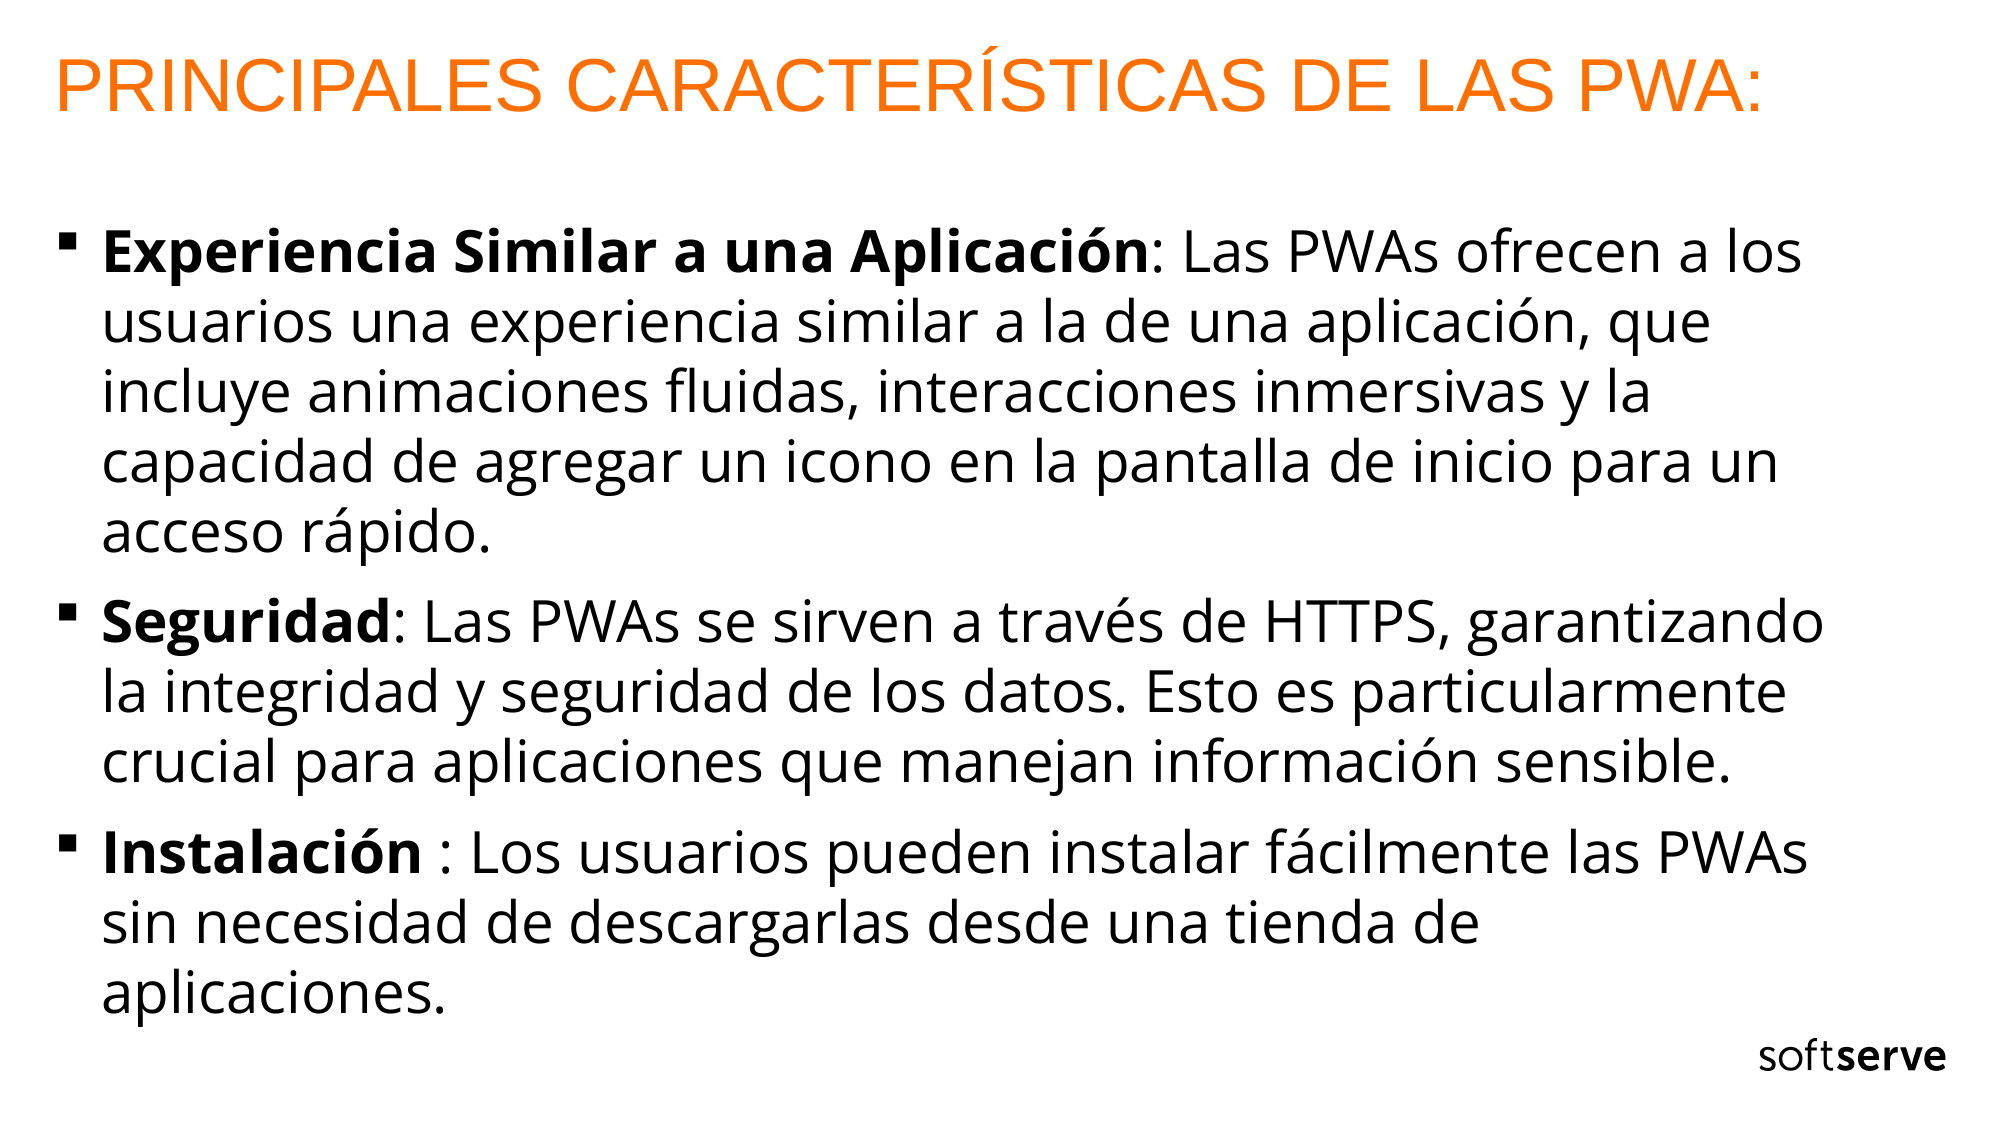

# principales características de las PWA:
Experiencia Similar a una Aplicación: Las PWAs ofrecen a los usuarios una experiencia similar a la de una aplicación, que incluye animaciones fluidas, interacciones inmersivas y la capacidad de agregar un icono en la pantalla de inicio para un acceso rápido.
Seguridad: Las PWAs se sirven a través de HTTPS, garantizando la integridad y seguridad de los datos. Esto es particularmente crucial para aplicaciones que manejan información sensible.
Instalación : Los usuarios pueden instalar fácilmente las PWAs sin necesidad de descargarlas desde una tienda de aplicaciones.